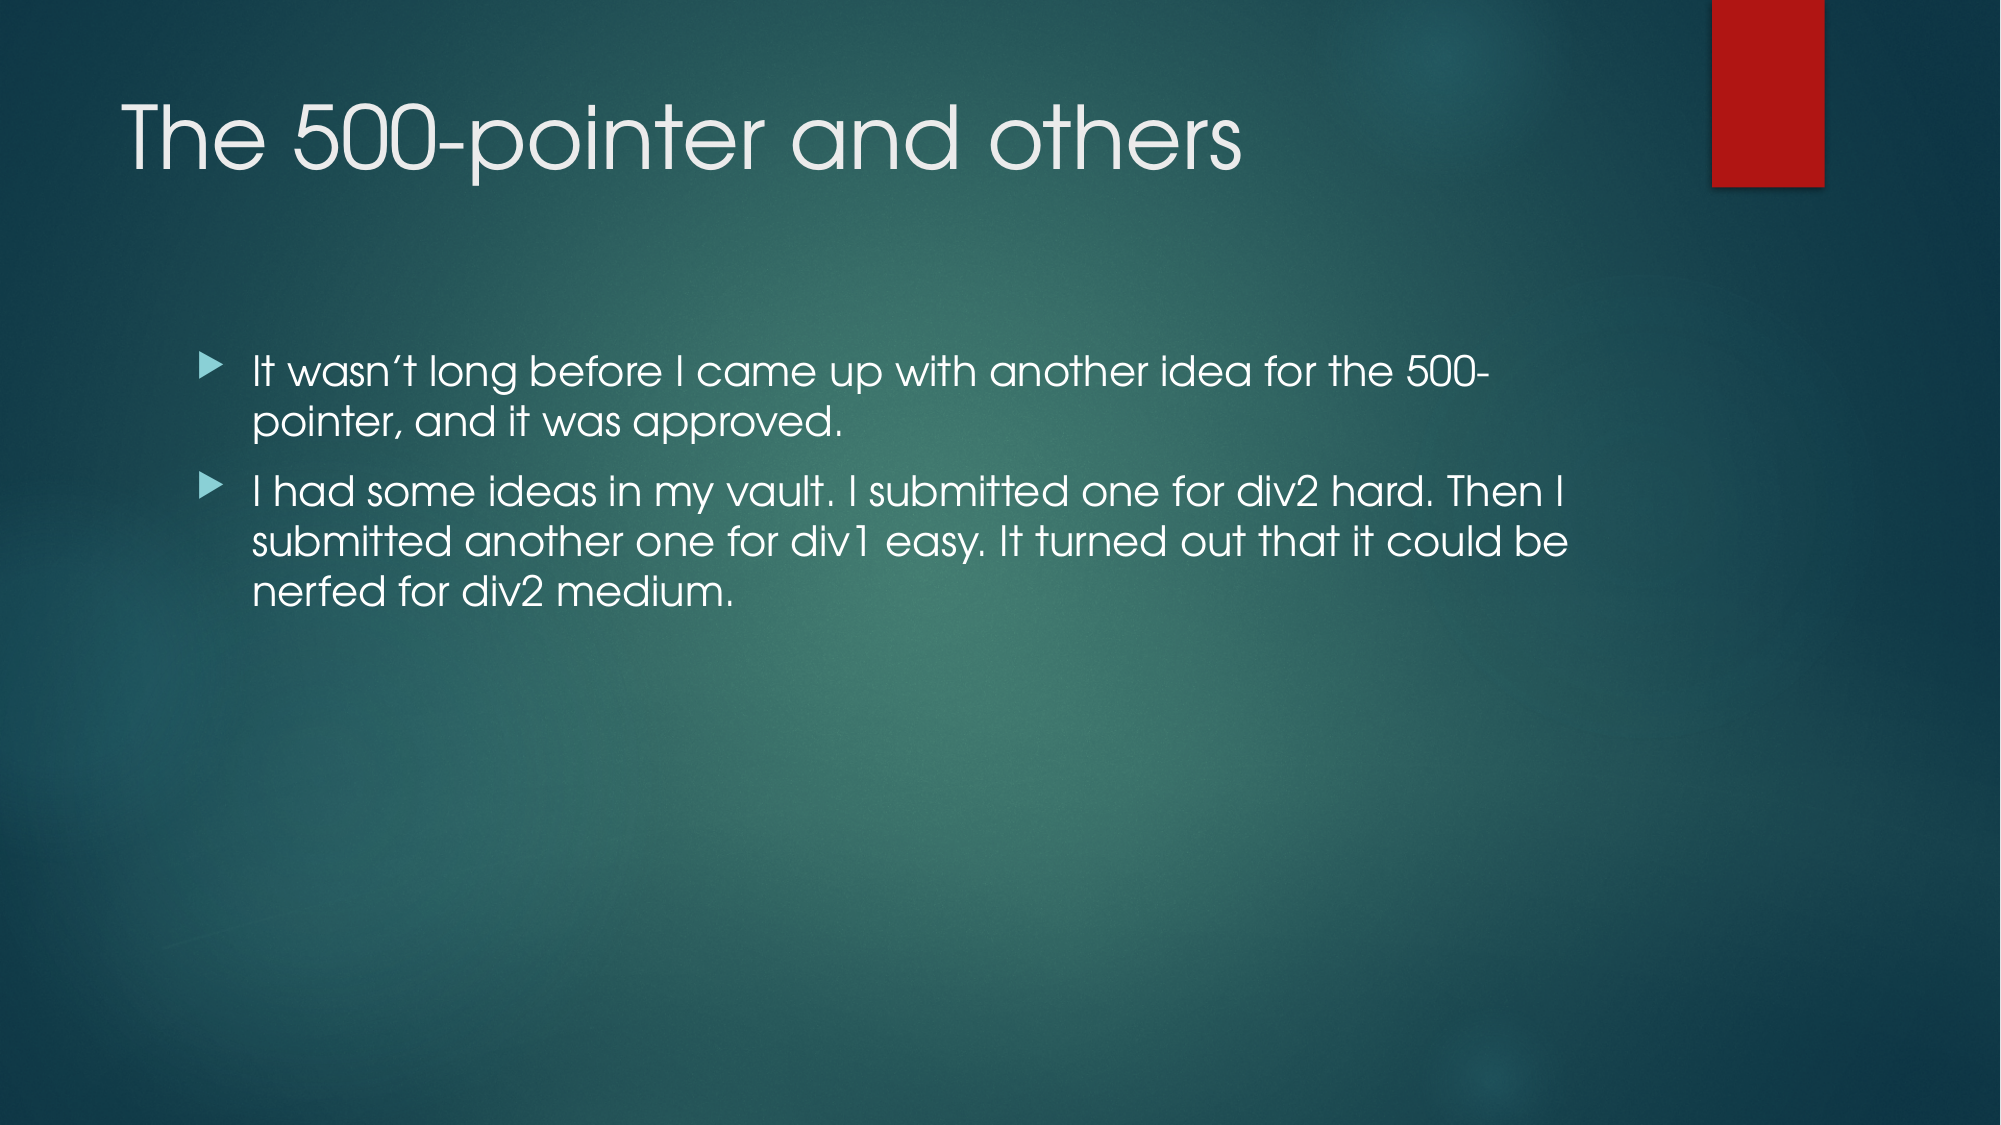

# The 500-pointer and others
It wasn’t long before I came up with another idea for the 500-pointer, and it was approved.
I had some ideas in my vault. I submitted one for div2 hard. Then I submitted another one for div1 easy. It turned out that it could be nerfed for div2 medium.